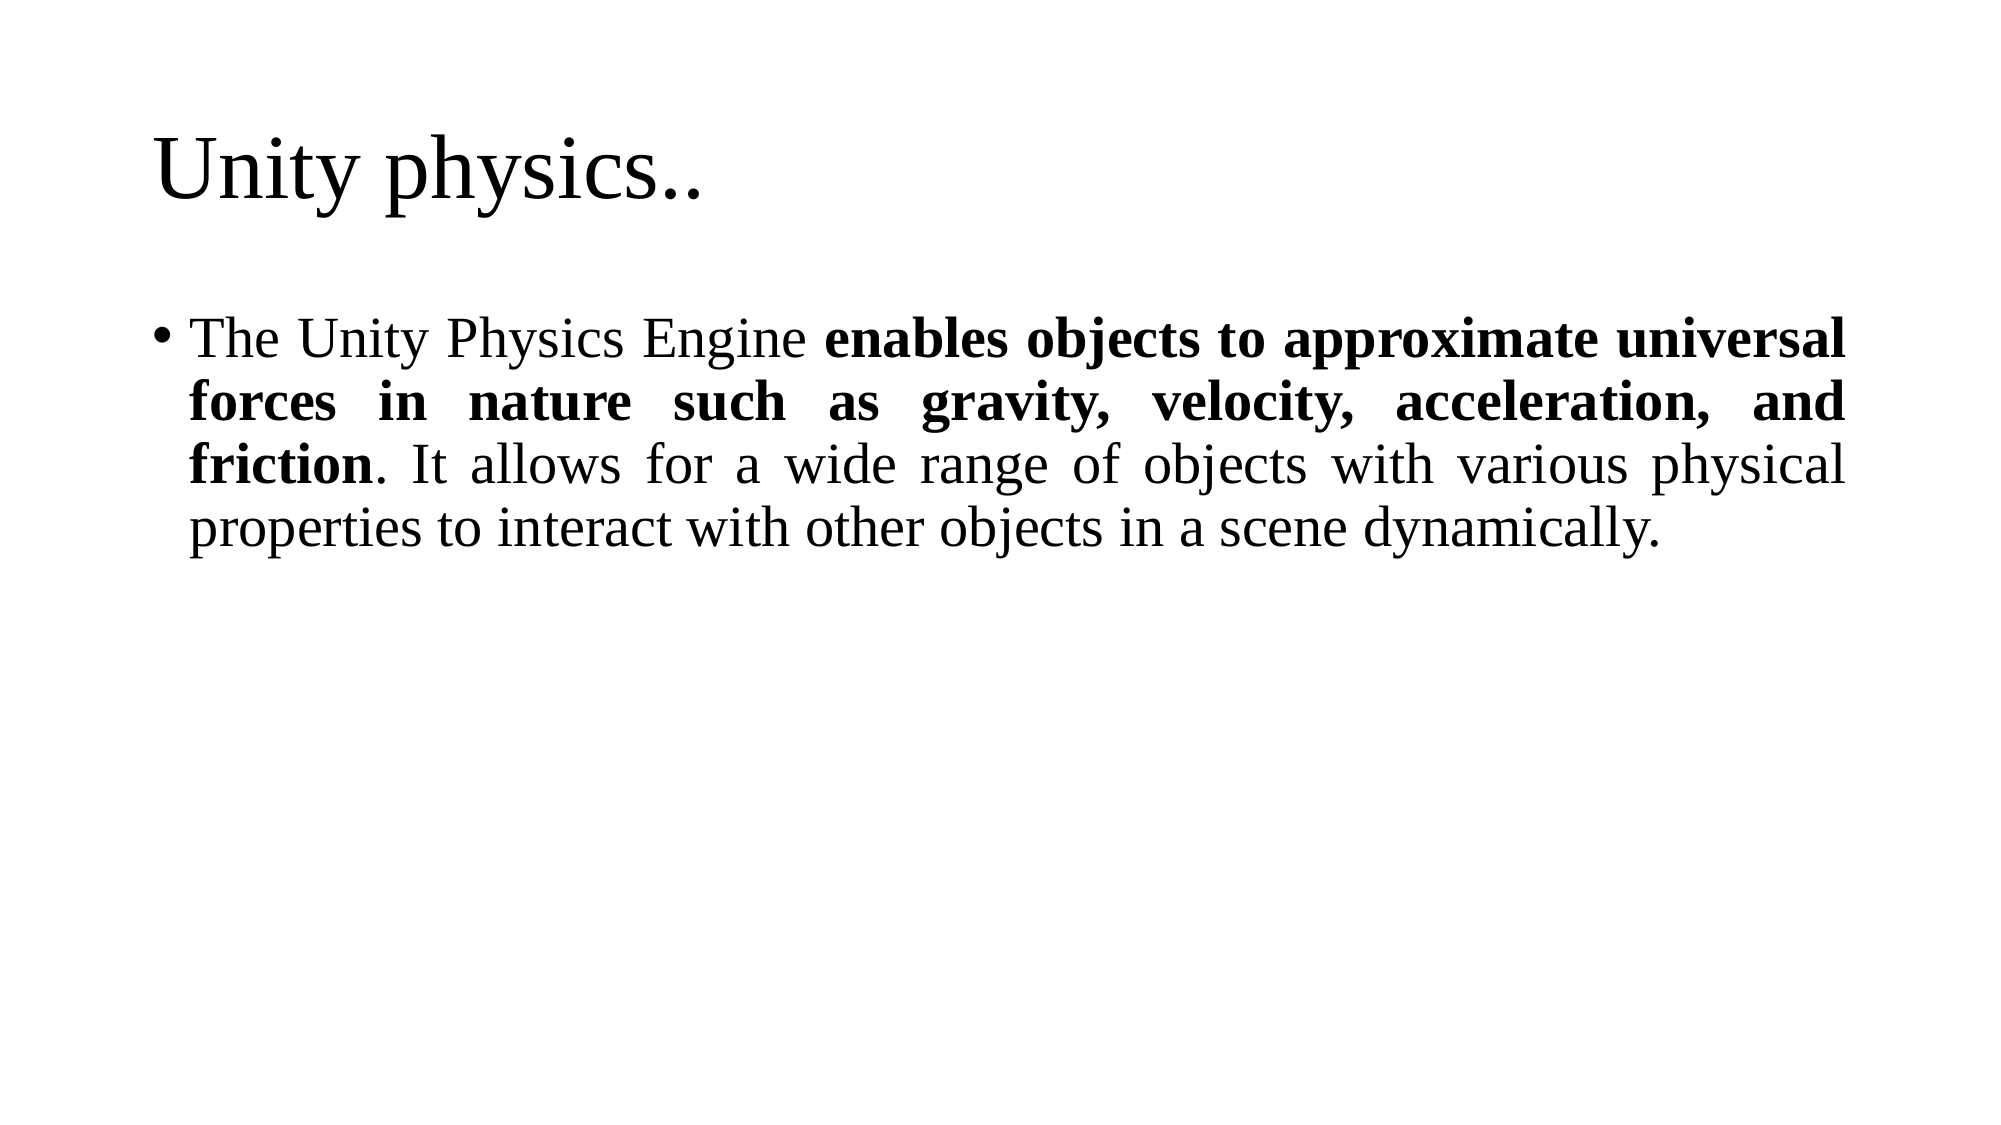

# Unity physics..
The Unity Physics Engine enables objects to approximate universal forces in nature such as gravity, velocity, acceleration, and friction. It allows for a wide range of objects with various physical properties to interact with other objects in a scene dynamically.